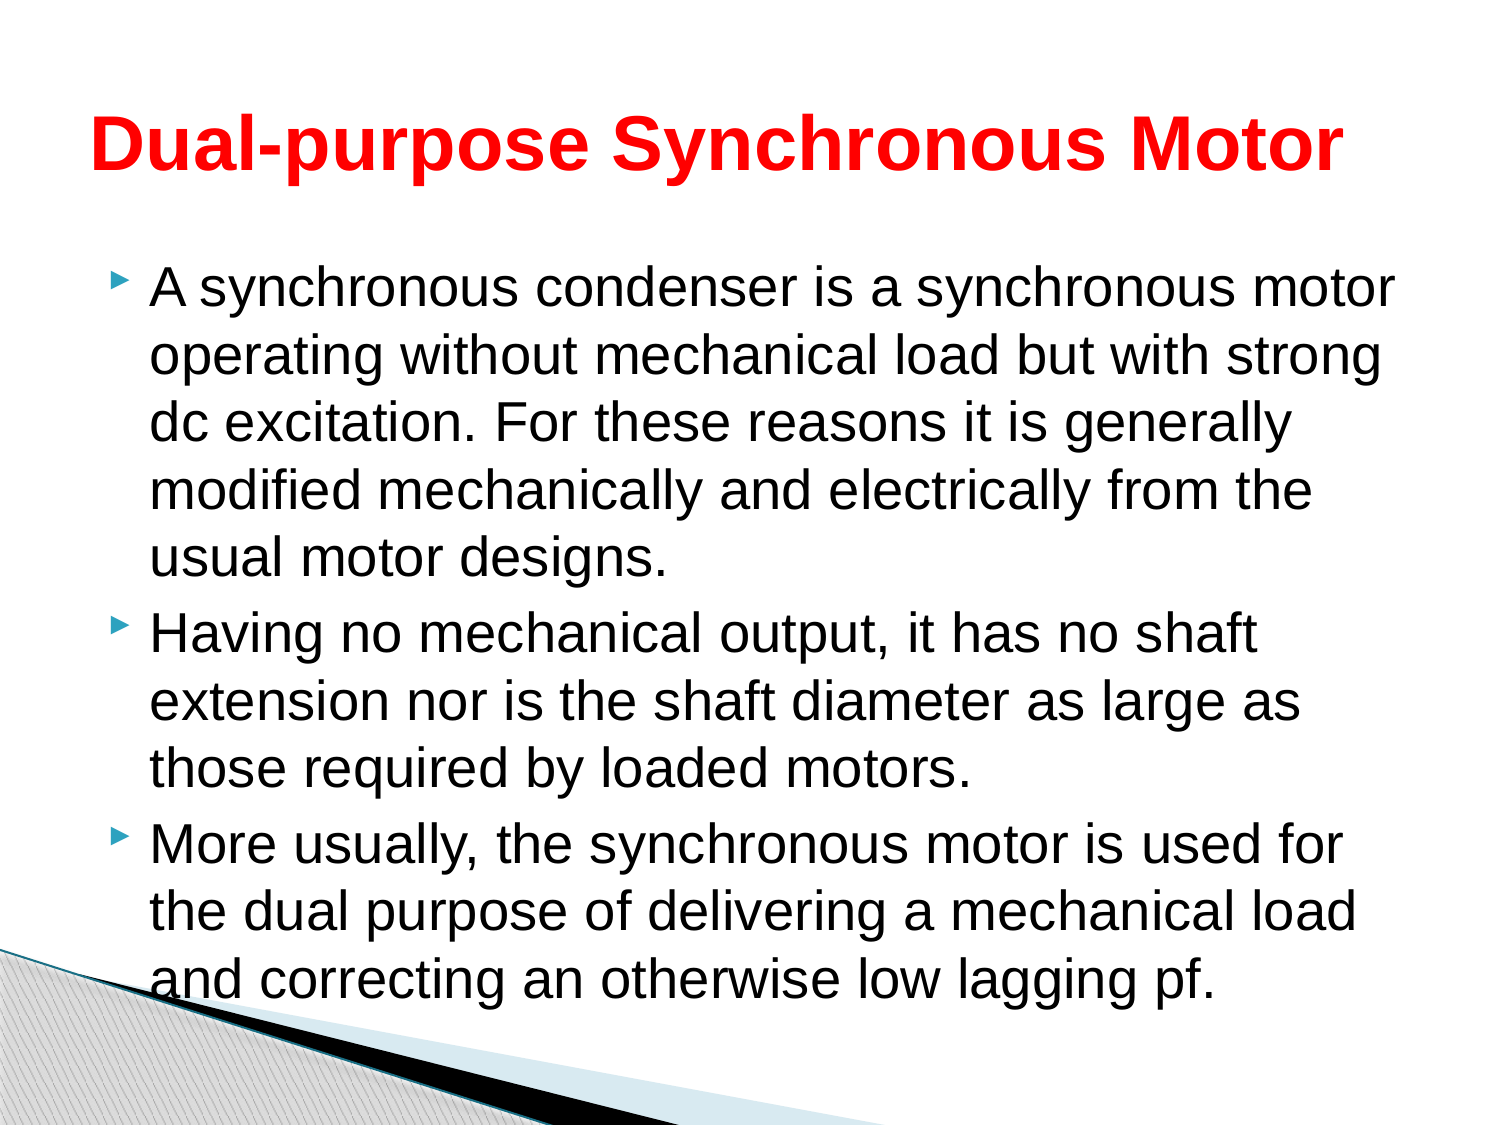

# Dual-purpose Synchronous Motor
A synchronous condenser is a synchronous motor operating without mechanical load but with strong dc excitation. For these reasons it is generally modified mechanically and electrically from the usual motor designs.
Having no mechanical output, it has no shaft extension nor is the shaft diameter as large as those required by loaded motors.
More usually, the synchronous motor is used for the dual purpose of delivering a mechanical load and correcting an otherwise low lagging pf.